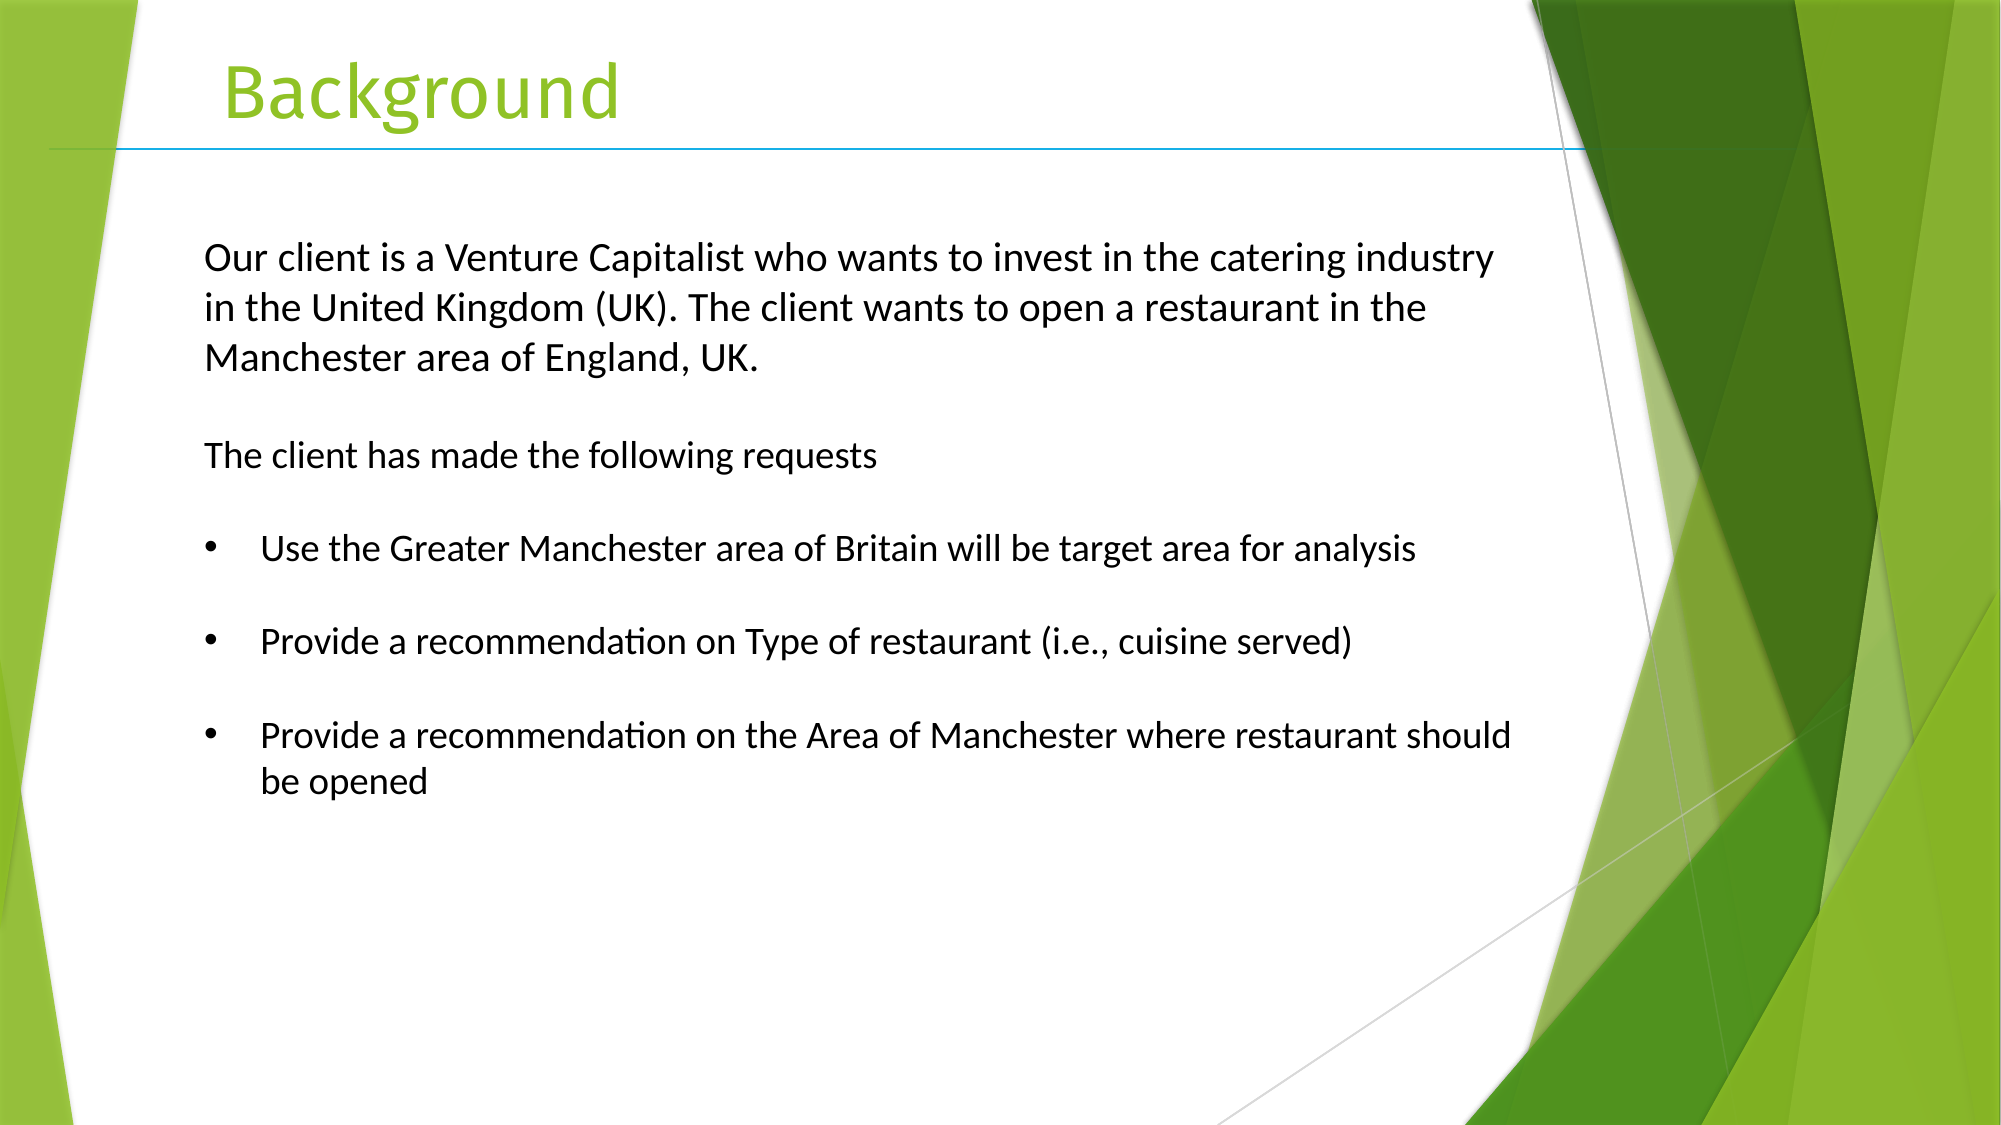

Background
Our client is a Venture Capitalist who wants to invest in the catering industry in the United Kingdom (UK). The client wants to open a restaurant in the Manchester area of England, UK.

The client has made the following requests

Use the Greater Manchester area of Britain will be target area for analysis

Provide a recommendation on Type of restaurant (i.e., cuisine served)

Provide a recommendation on the Area of Manchester where restaurant should be opened